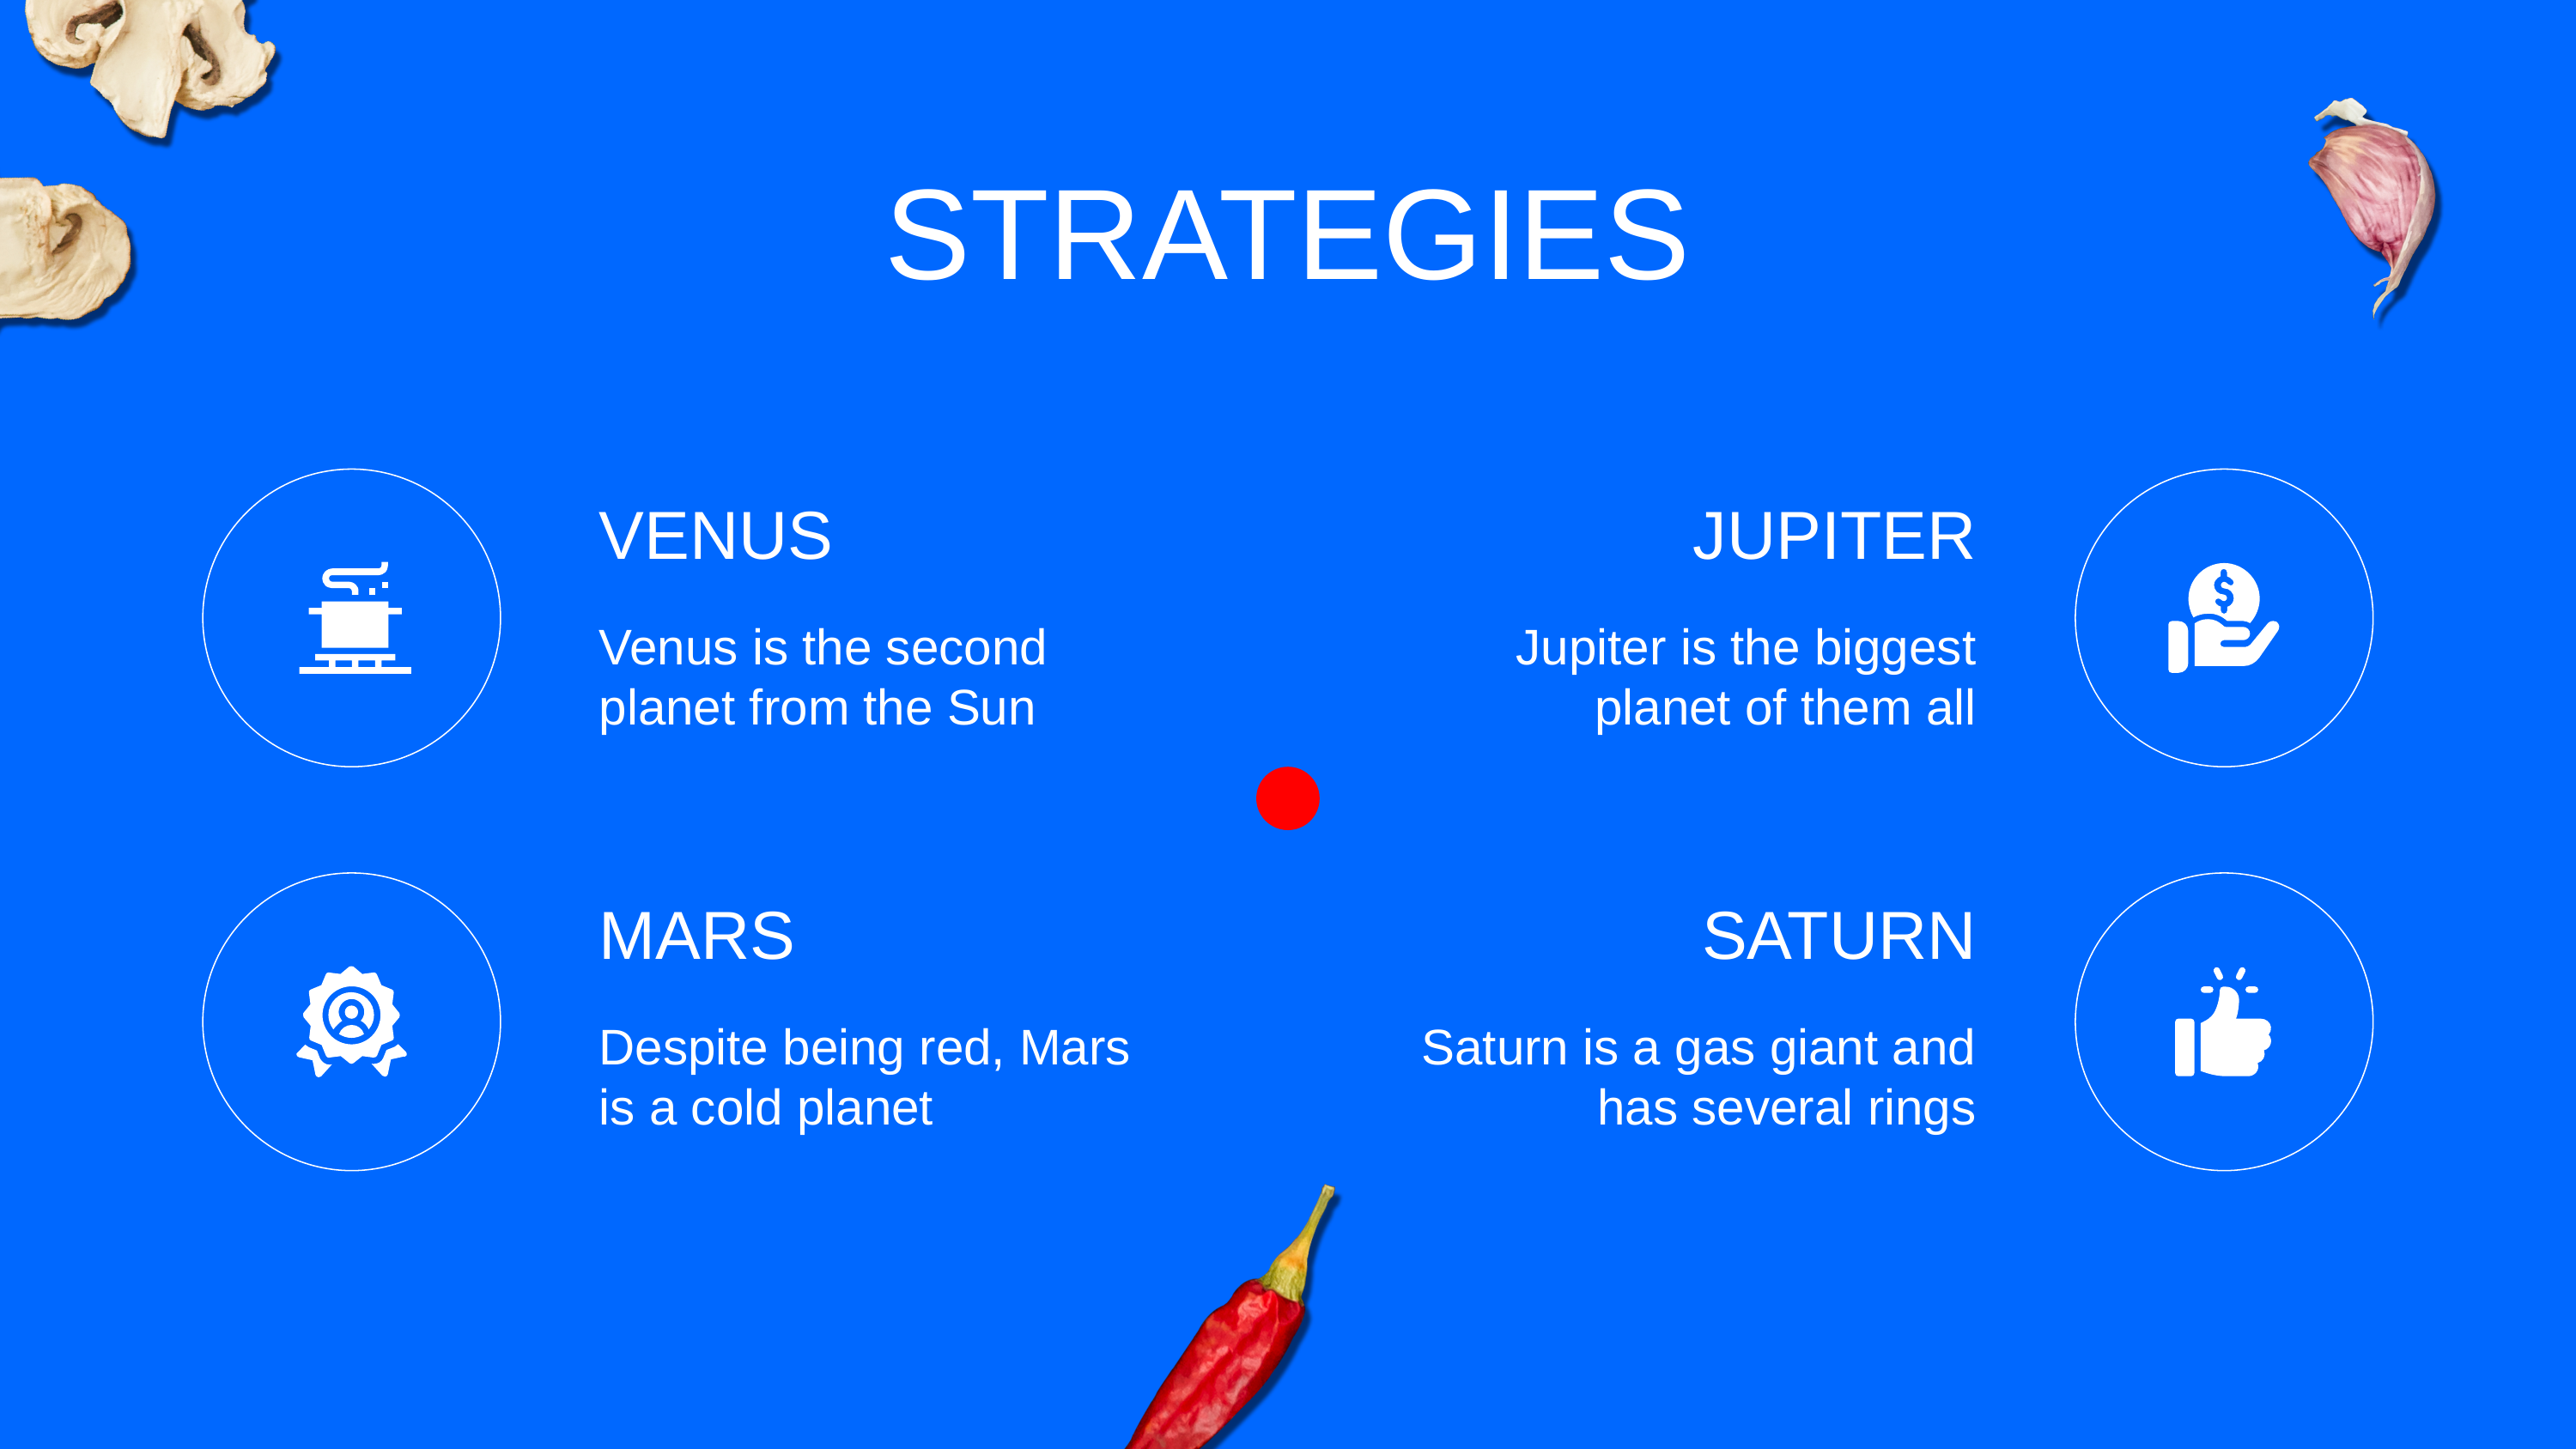

# STRATEGIES

VENUS
JUPITER

Venus is the second planet from the Sun
Jupiter is the biggest planet of them all

MARS
SATURN

Despite being red, Mars is a cold planet
Saturn is a gas giant and has several rings